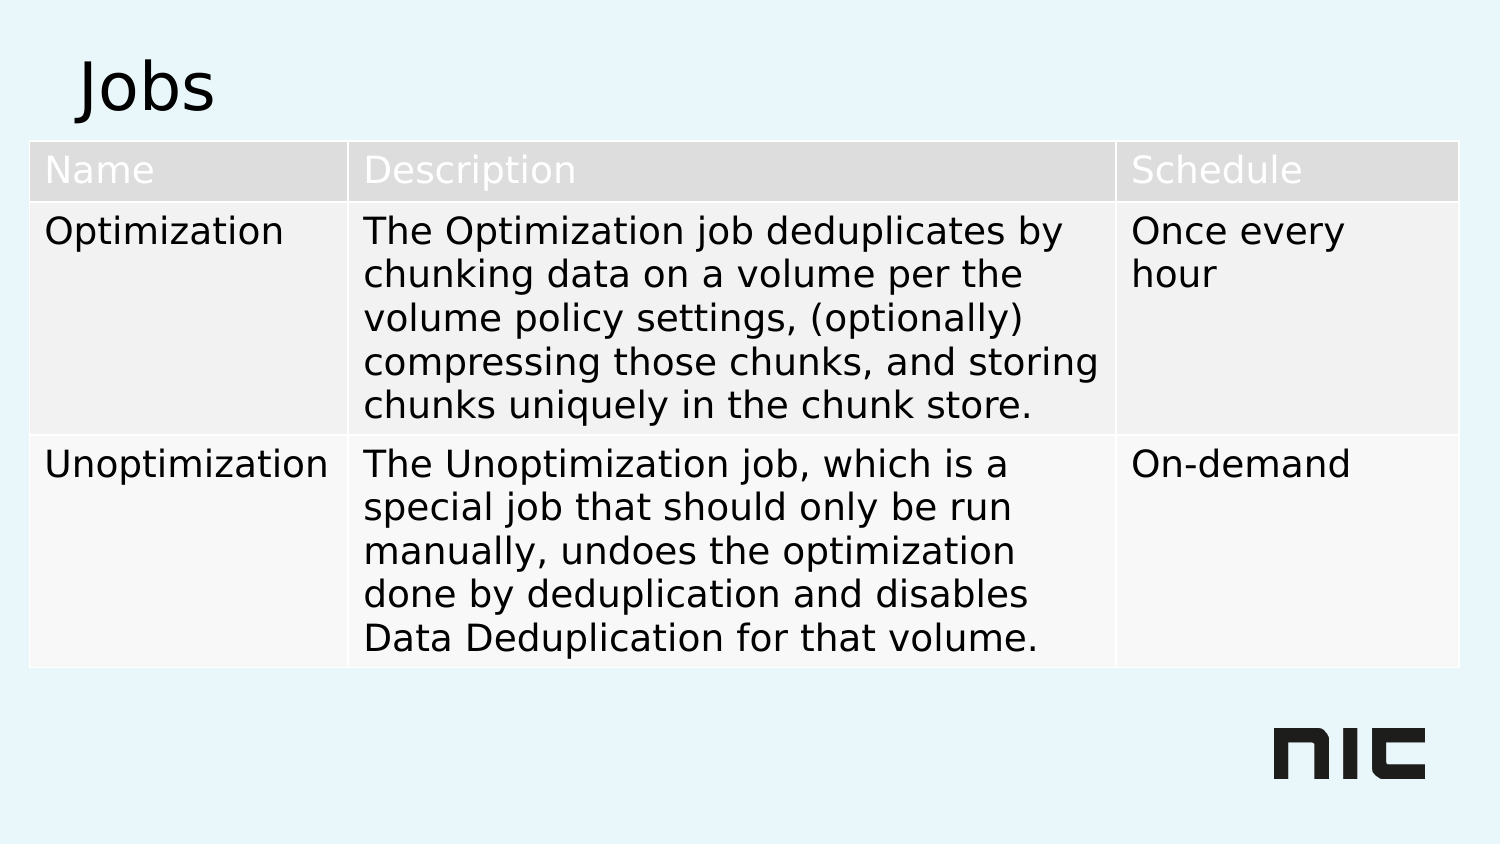

# Jobs
| Name | Description | Schedule |
| --- | --- | --- |
| Optimization | The Optimization job deduplicates by chunking data on a volume per the volume policy settings, (optionally) compressing those chunks, and storing chunks uniquely in the chunk store. | Once every hour |
| Unoptimization | The Unoptimization job, which is a special job that should only be run manually, undoes the optimization done by deduplication and disables Data Deduplication for that volume. | On-demand |